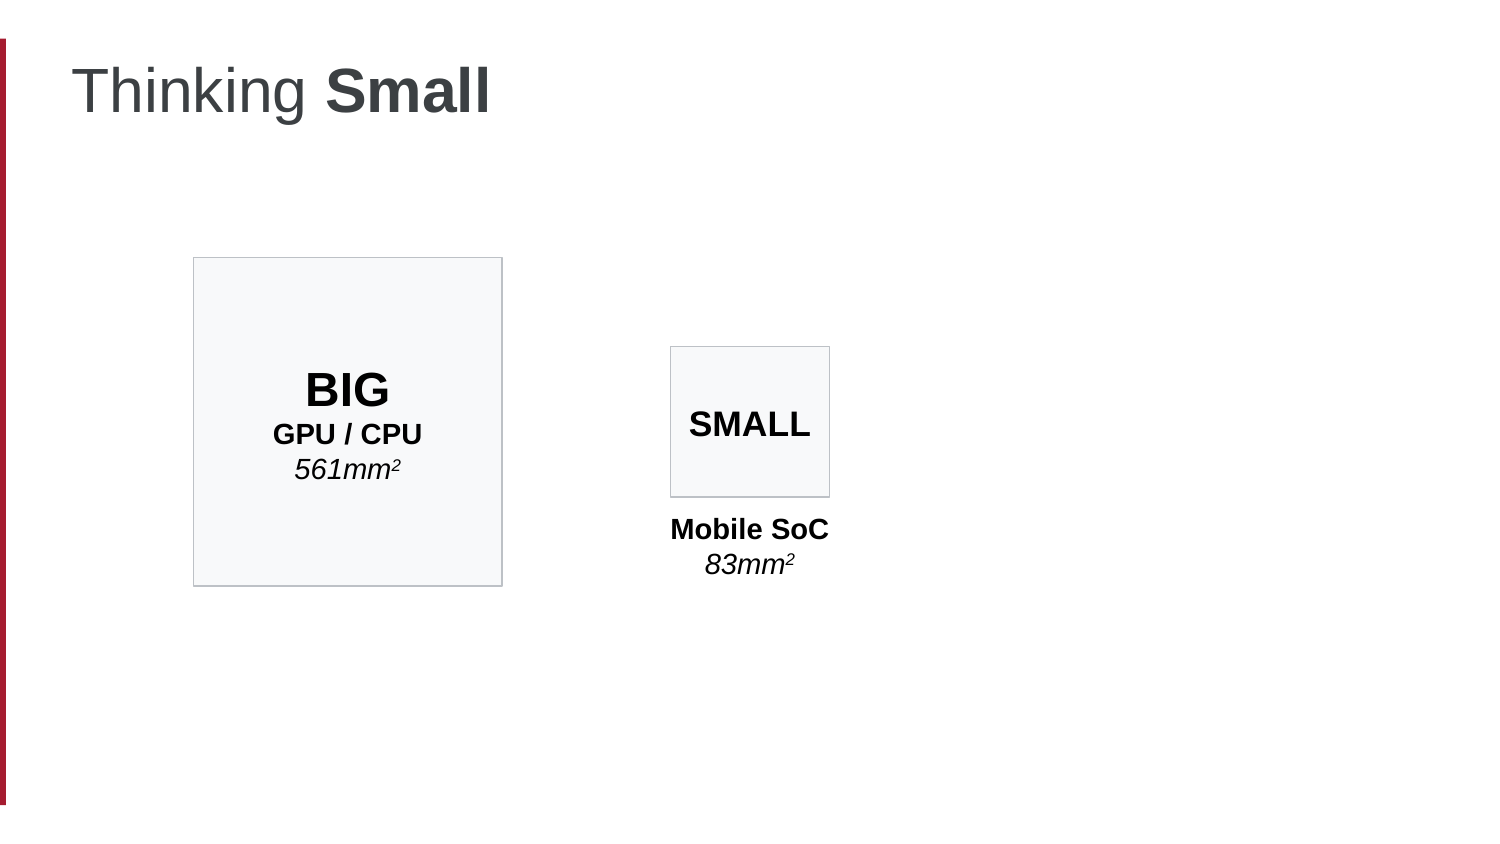

# Thinking Small

BIG
GPU / CPU
561mm2

SMALL
Mobile SoC
83mm2